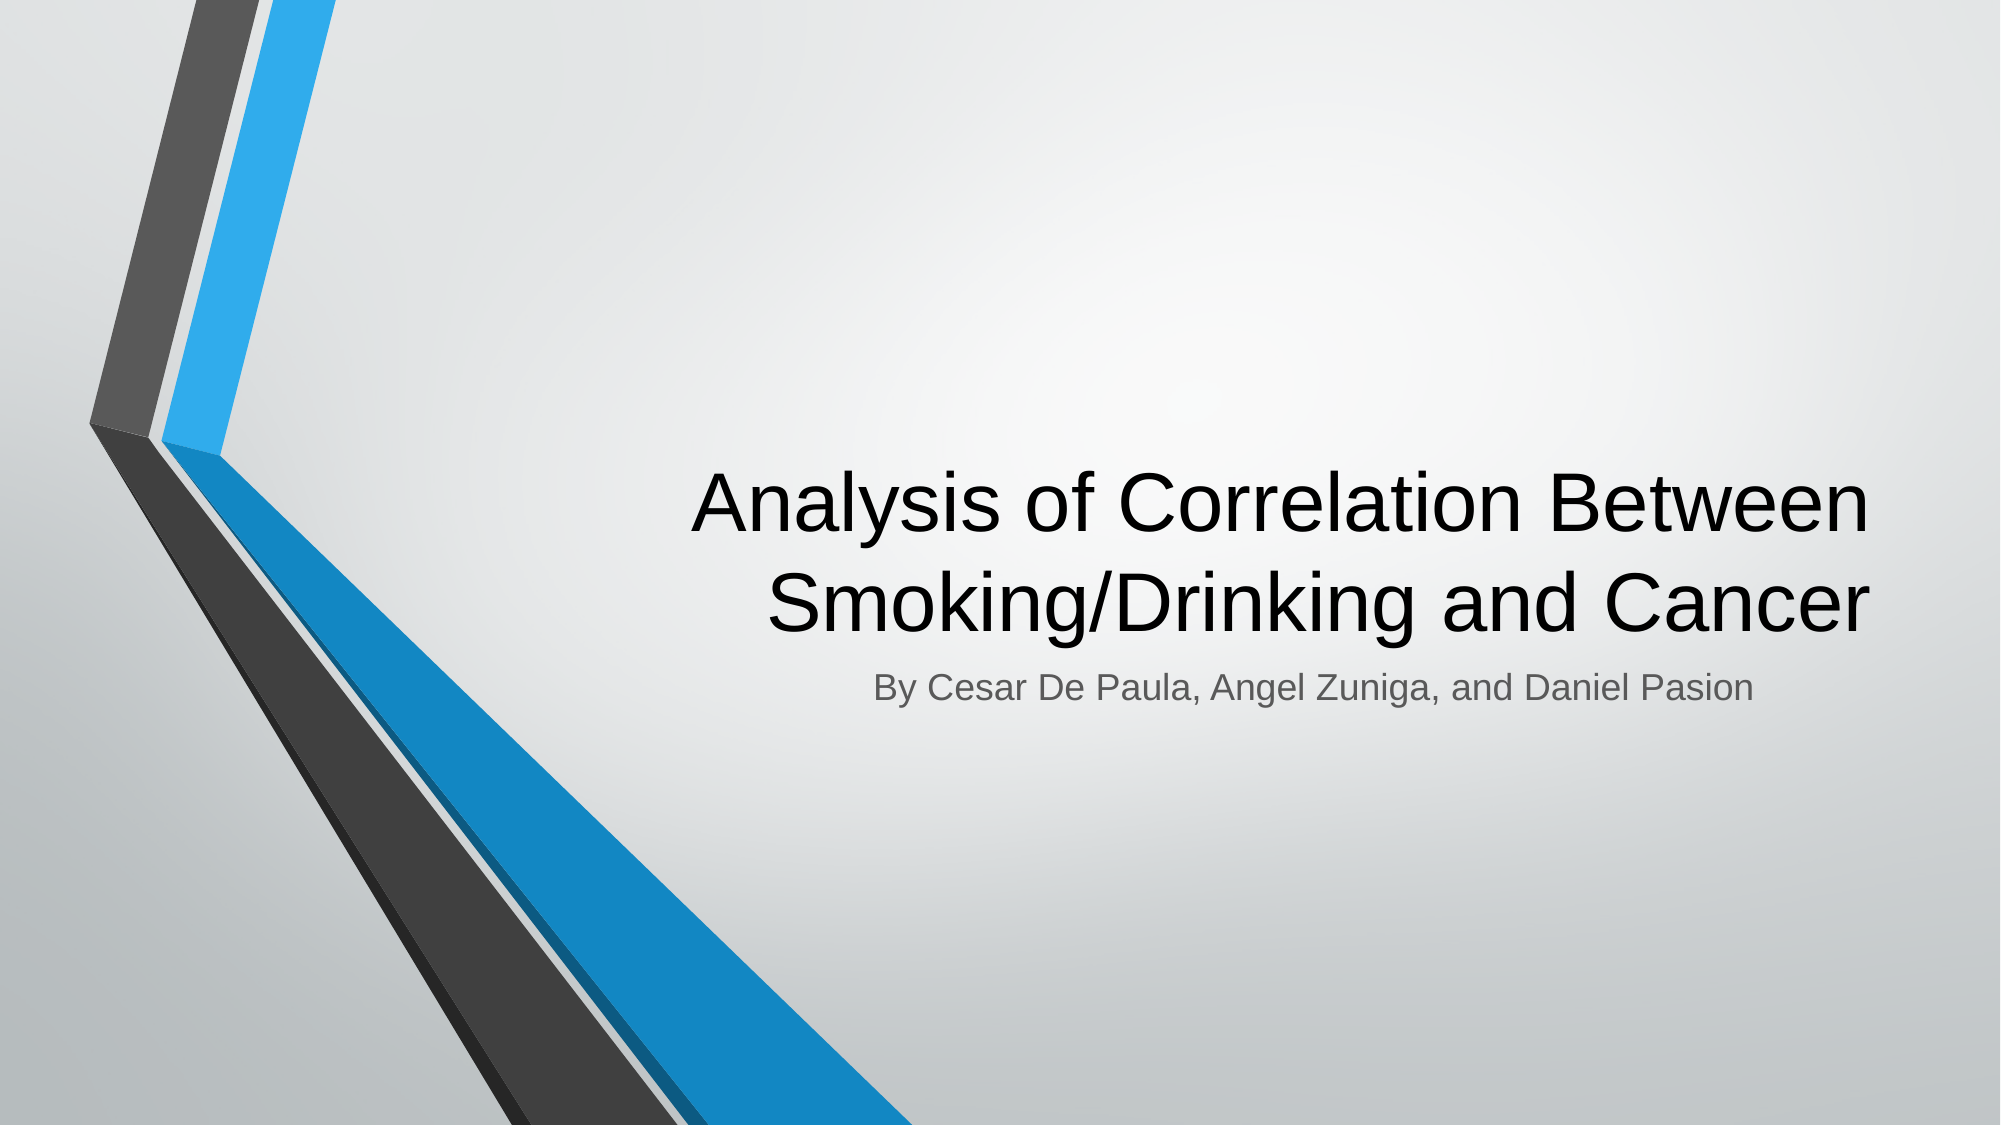

# Analysis of Correlation Between Smoking/Drinking and Cancer
By Cesar De Paula, Angel Zuniga, and Daniel Pasion